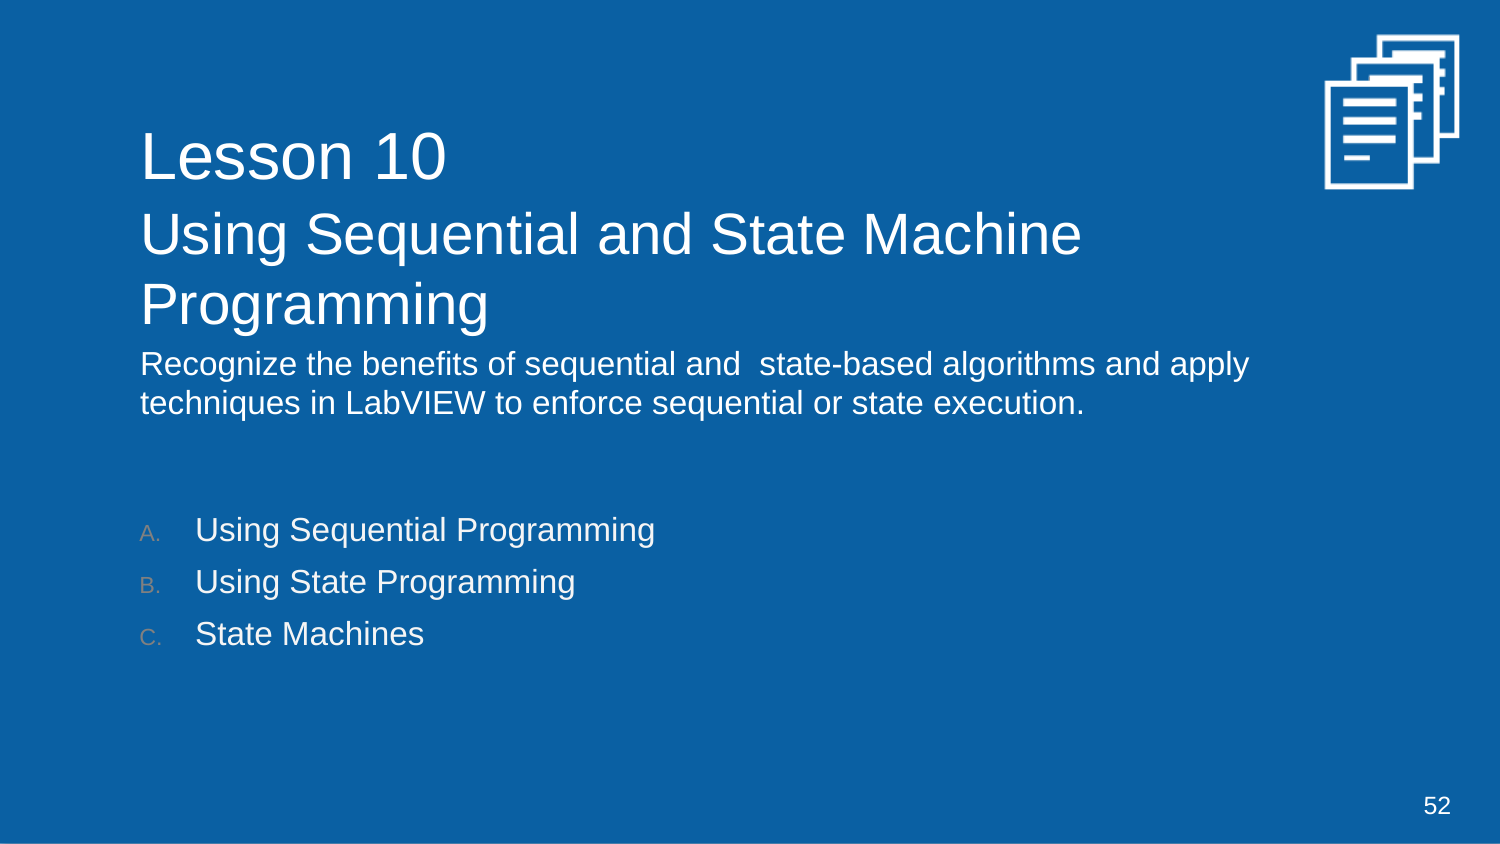

Lesson 10
Using Sequential and State Machine Programming
Recognize the benefits of sequential and  state-based algorithms and apply techniques in LabVIEW to enforce sequential or state execution.

Using Sequential Programming
Using State Programming
State Machines

52